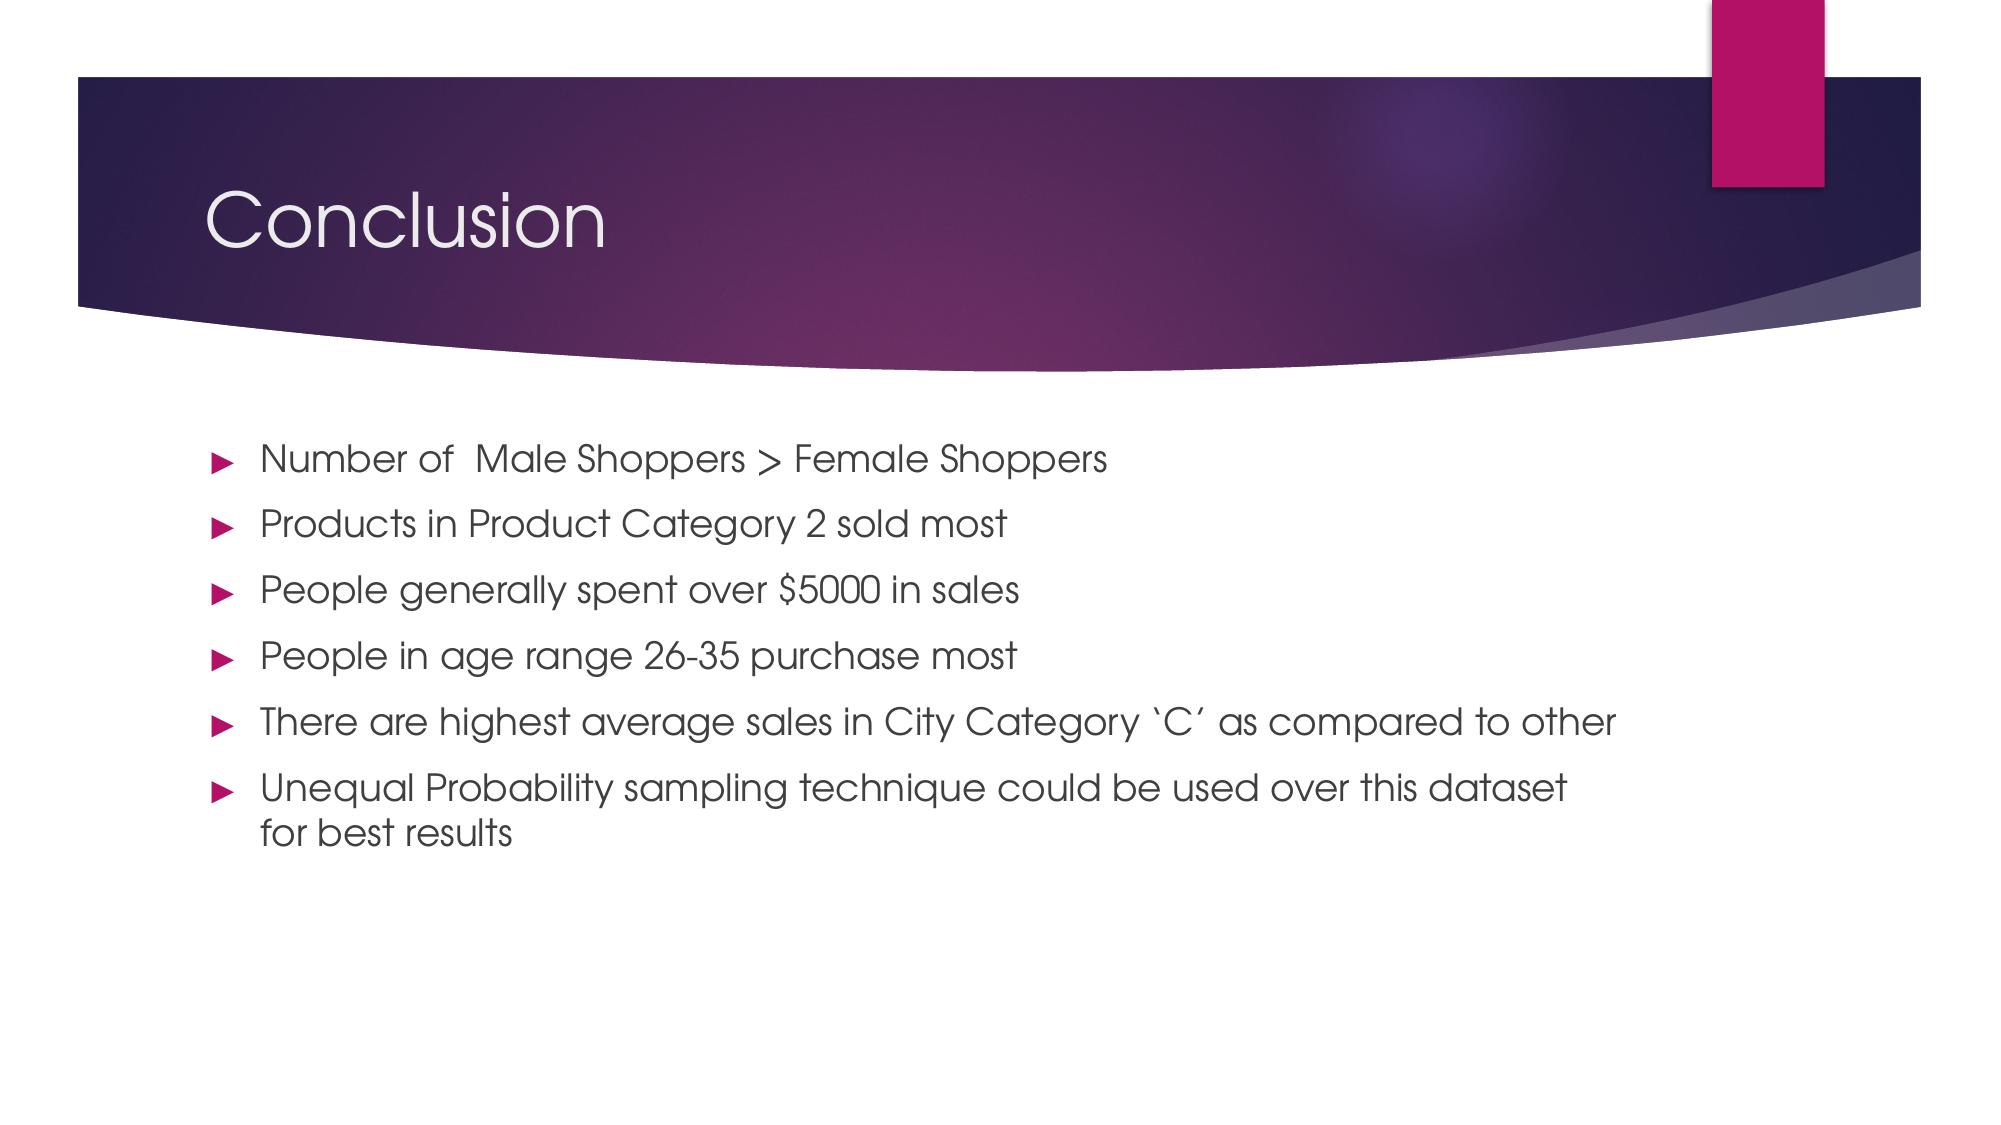

# Conclusion
Number of  Male Shoppers > Female Shoppers
Products in Product Category 2 sold most
People generally spent over $5000 in sales
People in age range 26-35 purchase most
There are highest average sales in City Category ‘C’ as compared to other
Unequal Probability sampling technique could be used over this dataset for best results